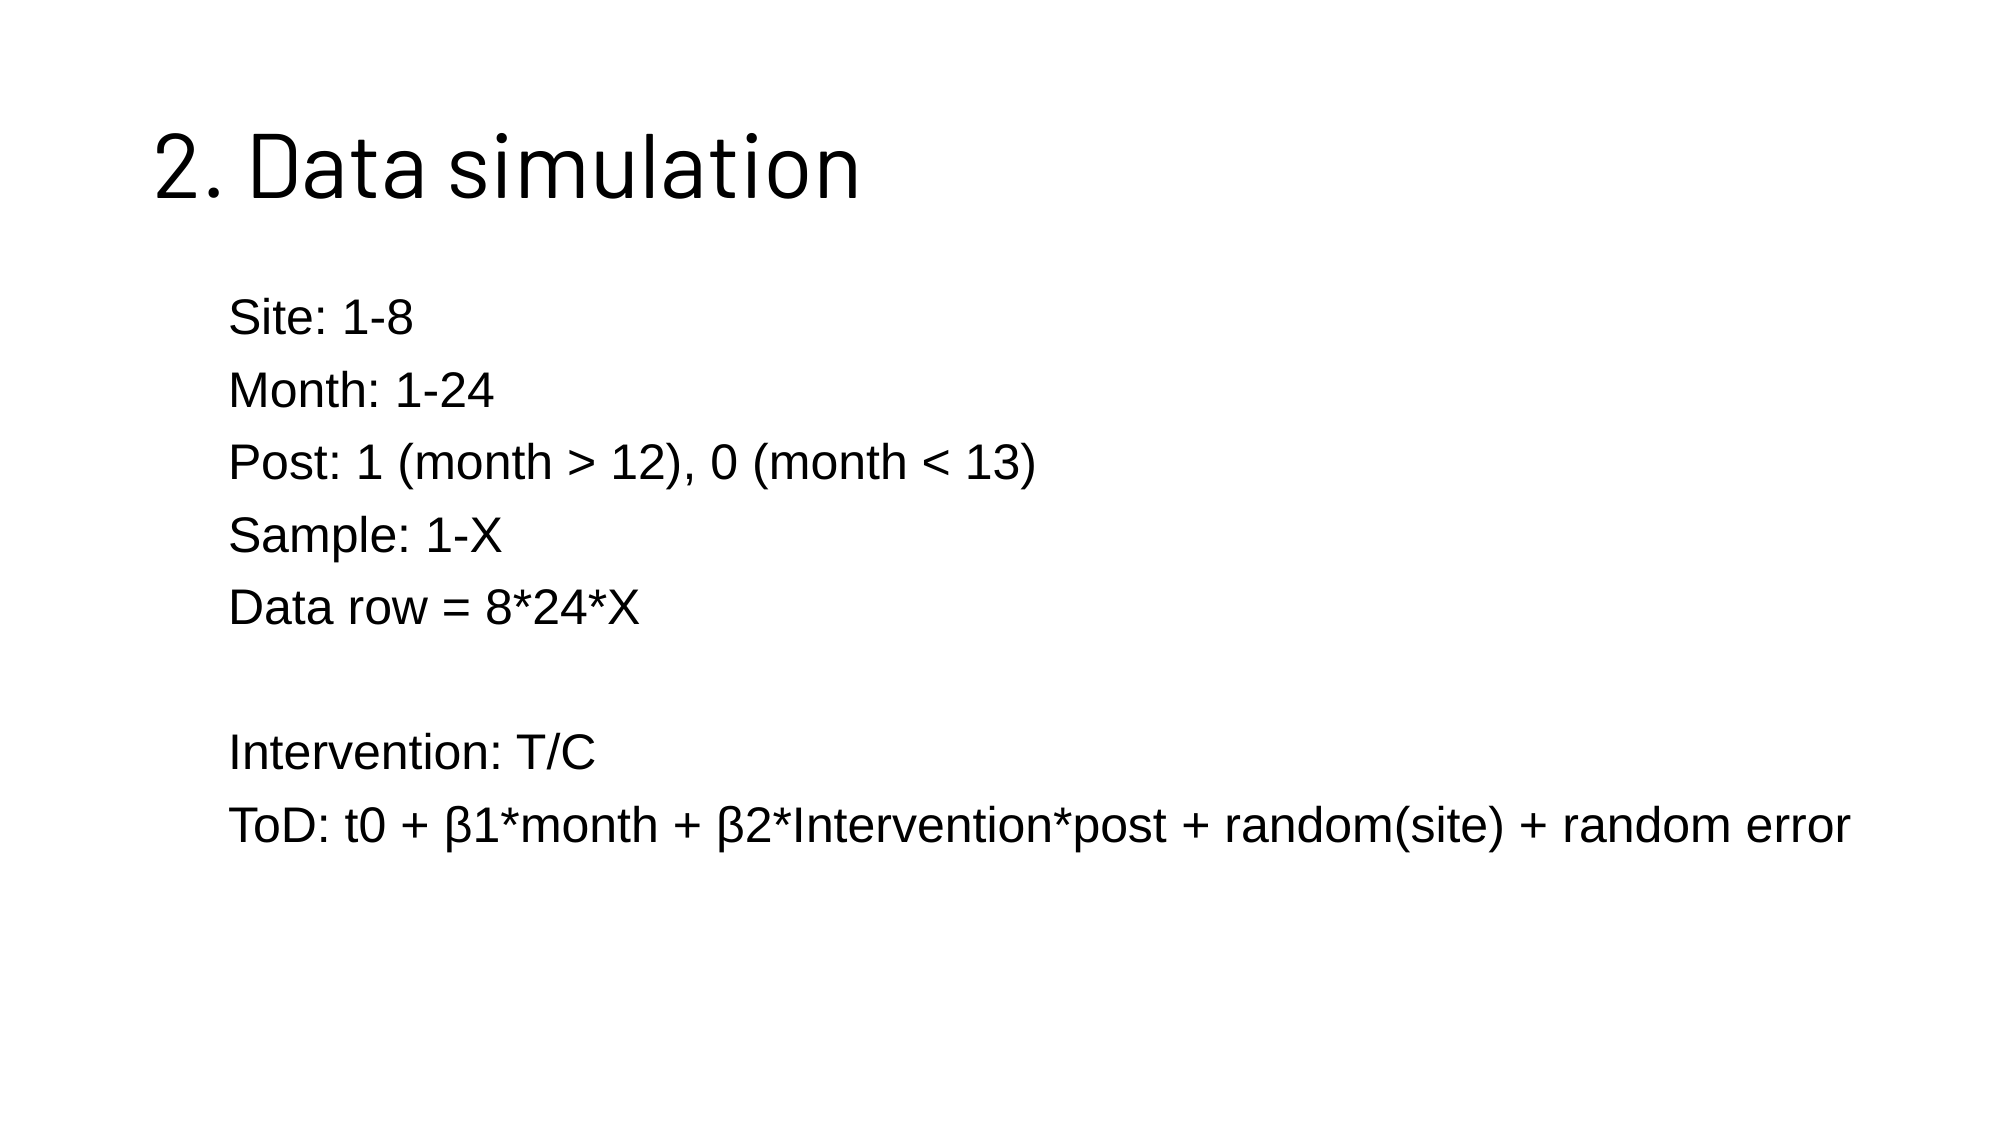

# 2. Data simulation
Site: 1-8
Month: 1-24
Post: 1 (month > 12), 0 (month < 13)
Sample: 1-X
Data row = 8*24*X

Intervention: T/C
ToD: t0 + β1*month + β2*Intervention*post + random(site) + random error